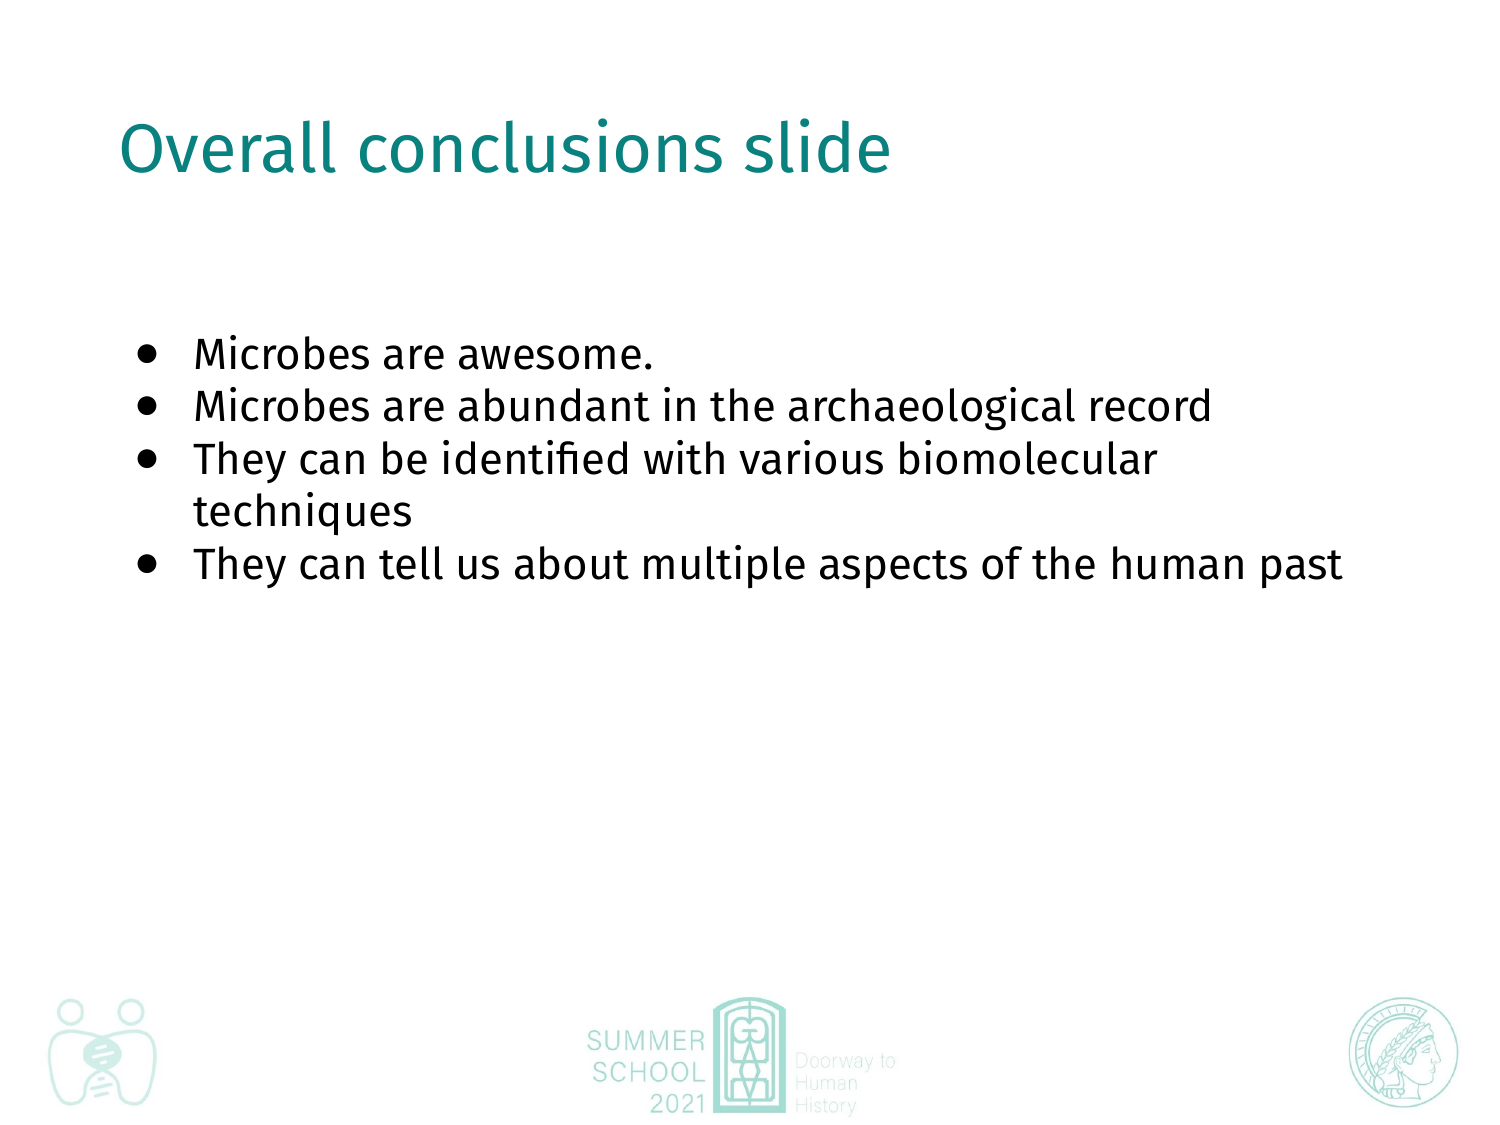

# Overall conclusions slide
Microbes are awesome.
Microbes are abundant in the archaeological record
They can be identified with various biomolecular techniques
They can tell us about multiple aspects of the human past